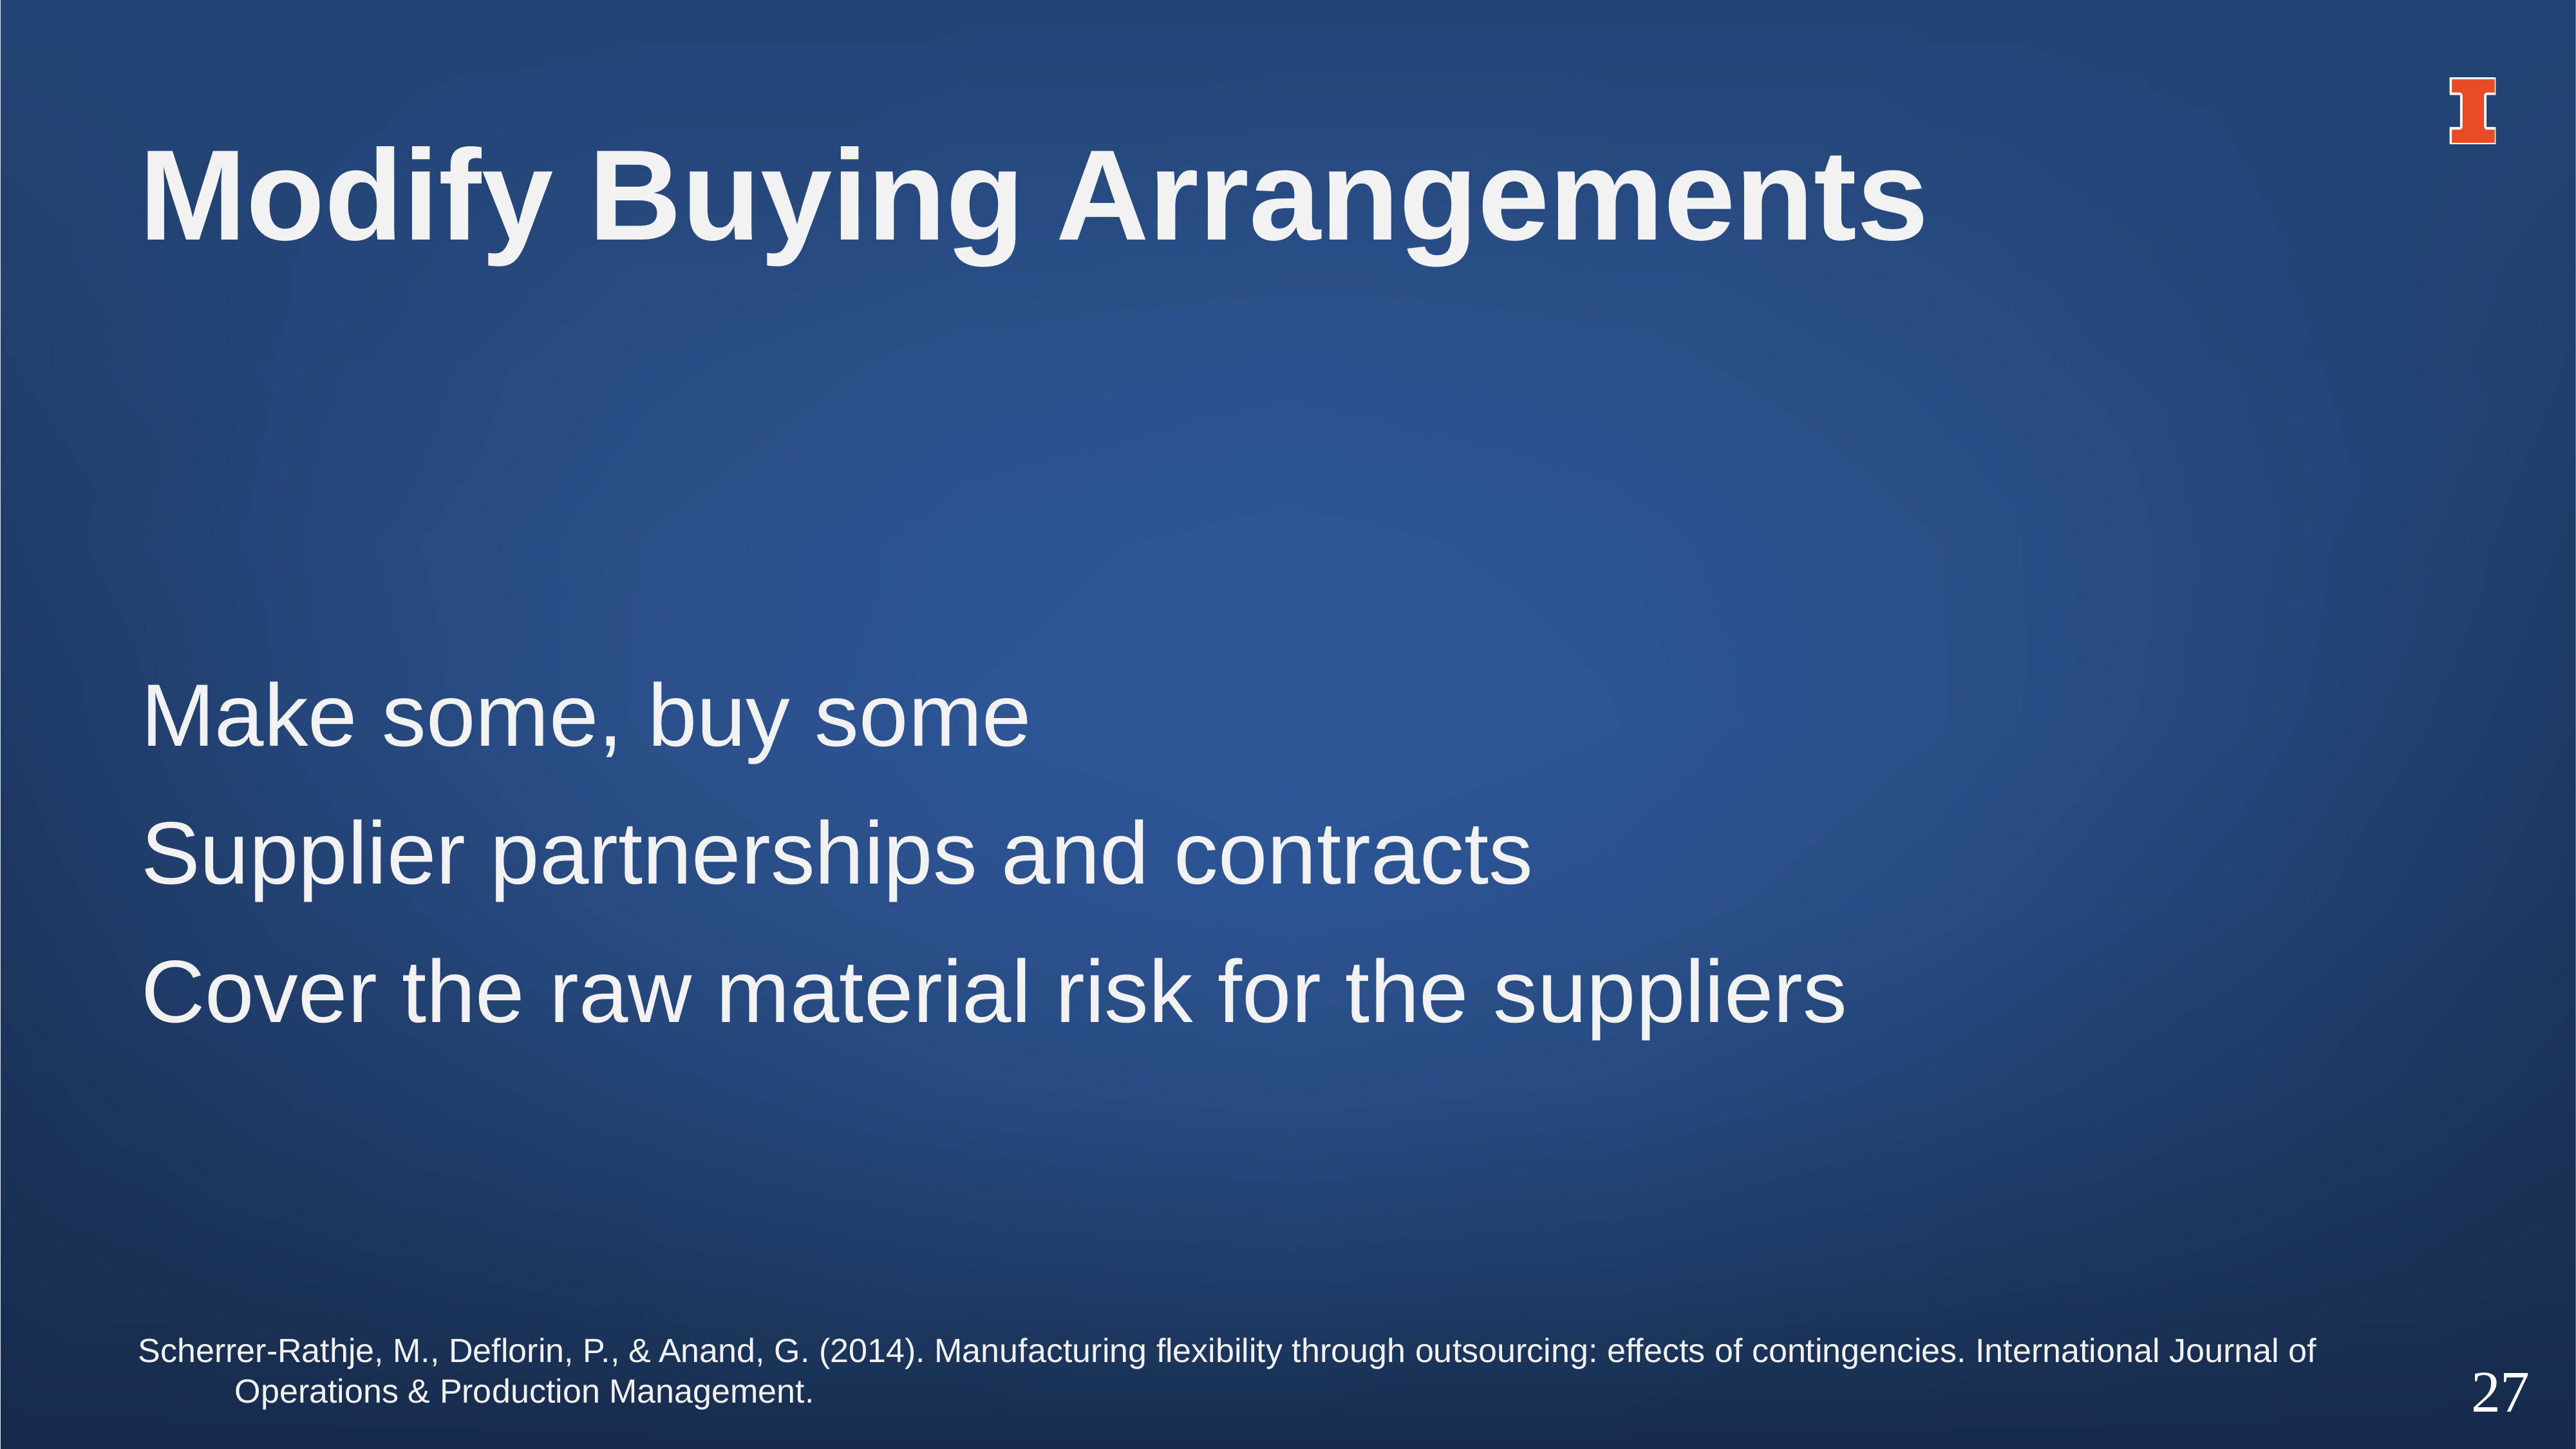

# Modify Buying Arrangements
Make some, buy some
Supplier partnerships and contracts
Cover the raw material risk for the suppliers

Scherrer-Rathje, M., Deflorin, P., & Anand, G. (2014). Manufacturing flexibility through outsourcing: effects of contingencies. International Journal of Operations & Production Management.